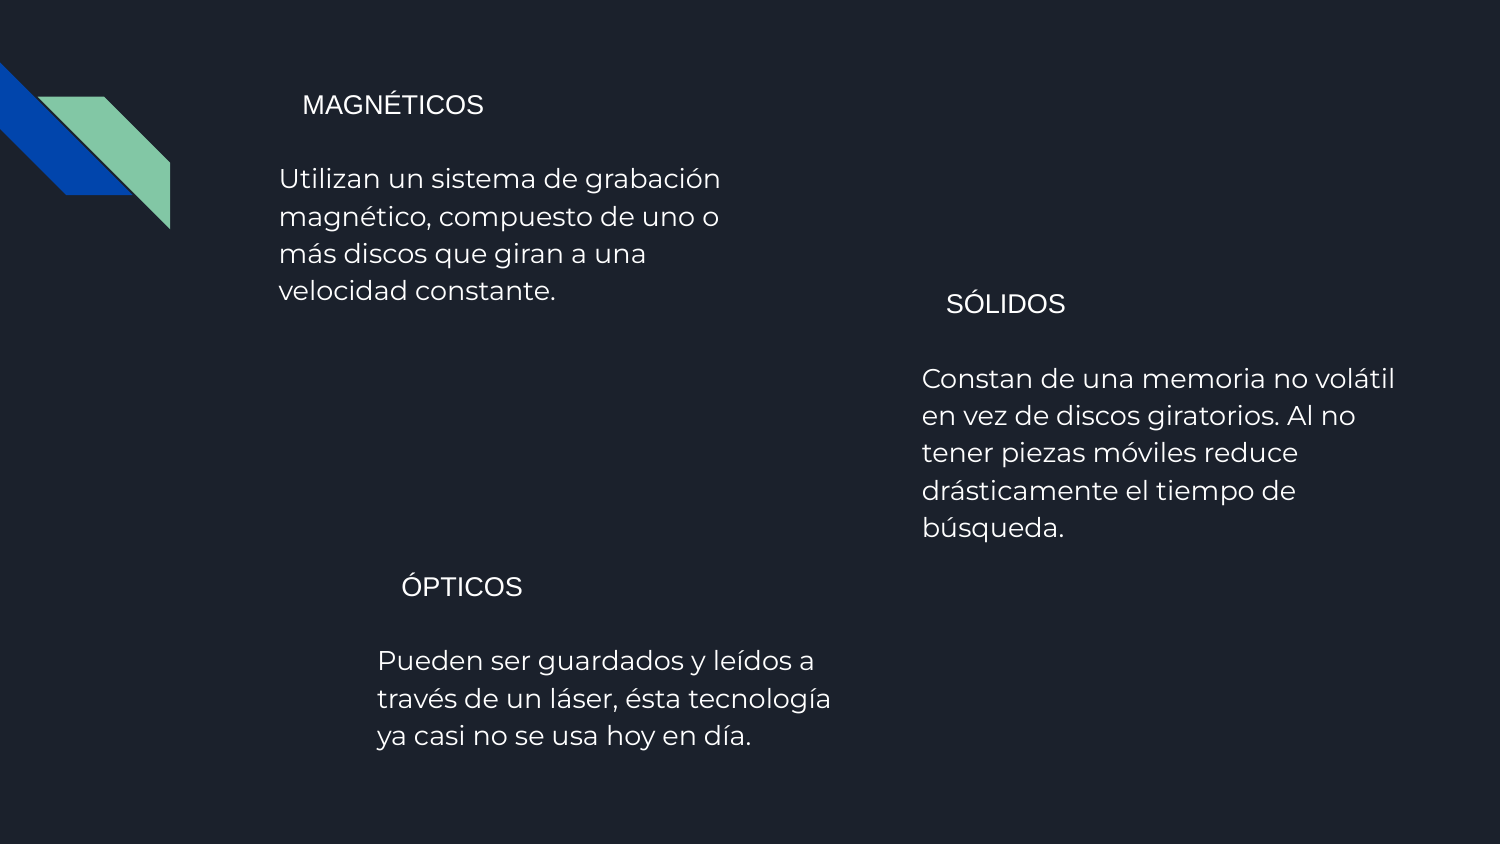

MAGNÉTICOS

Utilizan un sistema de grabación magnético, compuesto de uno o más discos que giran a una velocidad constante.

SÓLIDOS

Constan de una memoria no volátil en vez de discos giratorios. Al no tener piezas móviles reduce drásticamente el tiempo de búsqueda.

ÓPTICOS

Pueden ser guardados y leídos a través de un láser, ésta tecnología ya casi no se usa hoy en día.